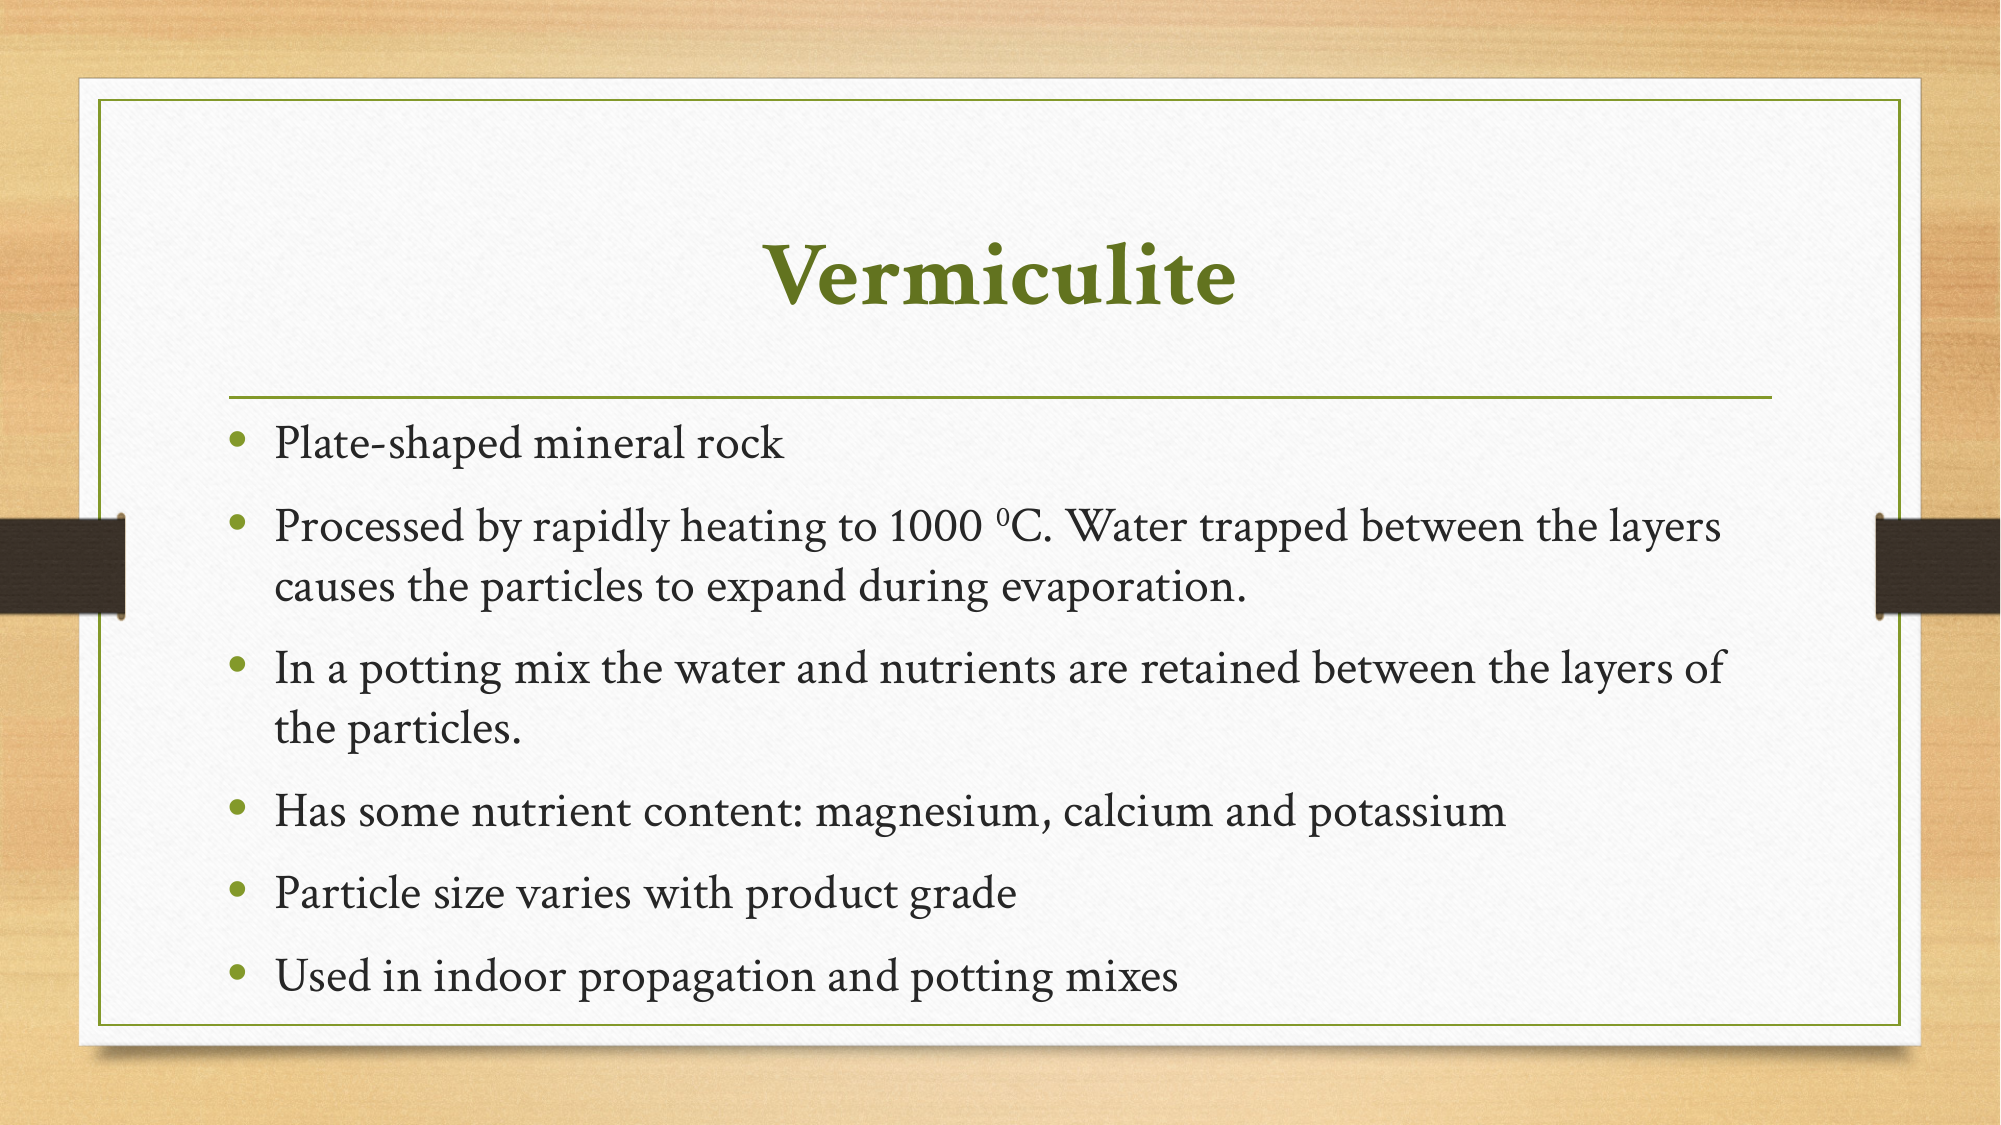

# Vermiculite
Plate-shaped mineral rock
Processed by rapidly heating to 1000 0C. Water trapped between the layers causes the particles to expand during evaporation.
In a potting mix the water and nutrients are retained between the layers of the particles.
Has some nutrient content: magnesium, calcium and potassium
Particle size varies with product grade
Used in indoor propagation and potting mixes